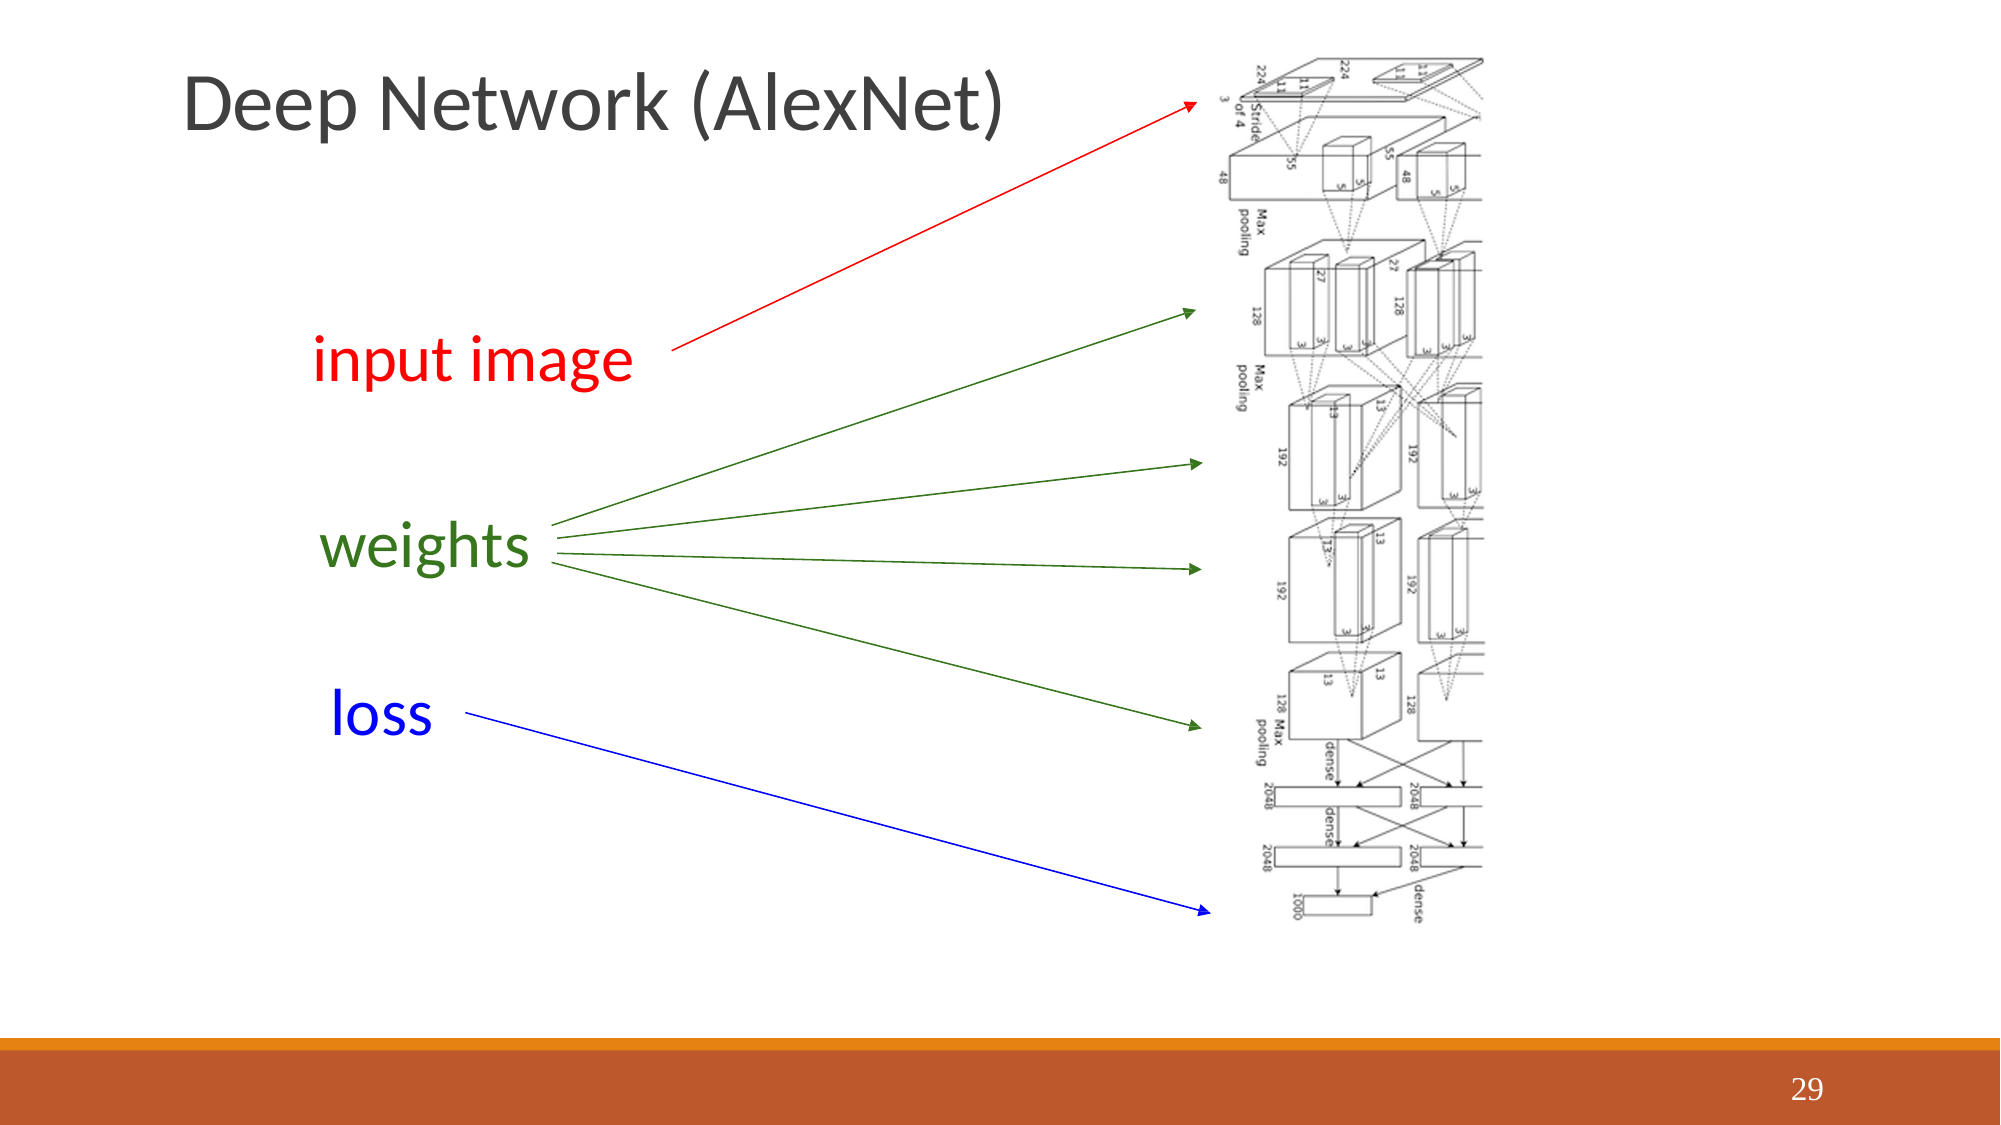

# Deep Network (AlexNet)

input image
weights loss

29
Justin Johnson
September 23, 2019
Lecture 6 - 29